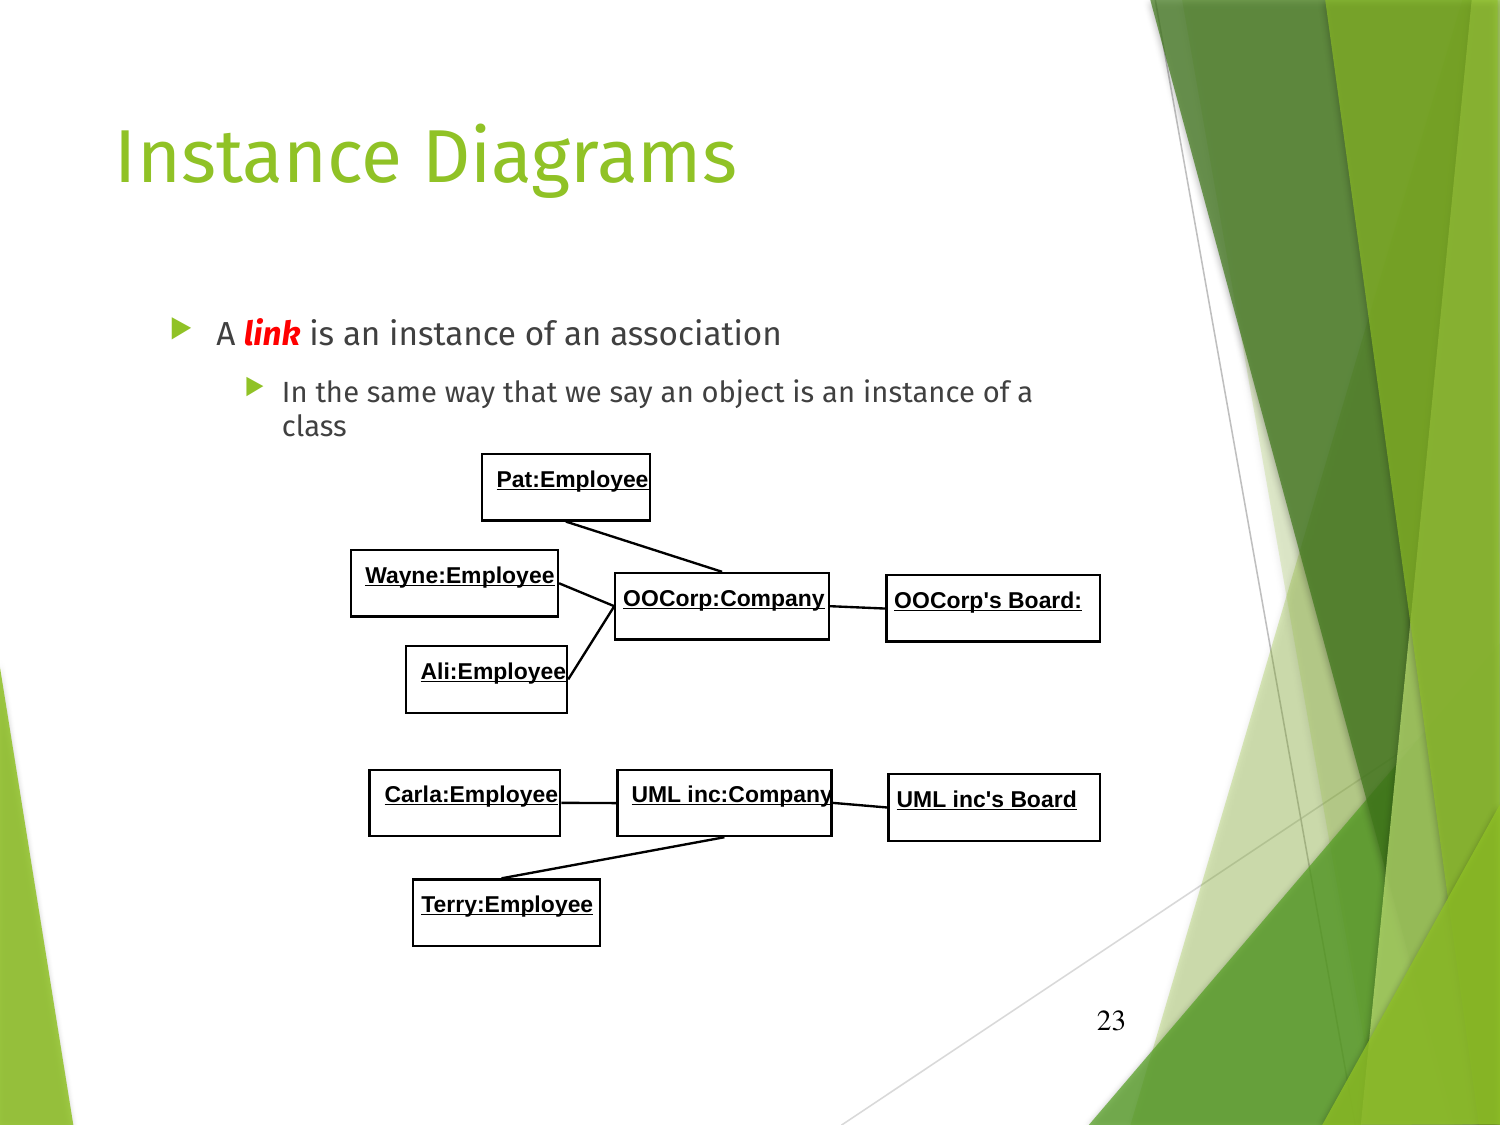

# Instance Diagrams
A link is an instance of an association
In the same way that we say an object is an instance of a class

Pat:Employee

Wayne:Employee

OOCorp:Company
OOCorp's Board:

Ali:Employee

Carla:Employee
UML inc:Company
UML inc's Board

Terry:Employee
23